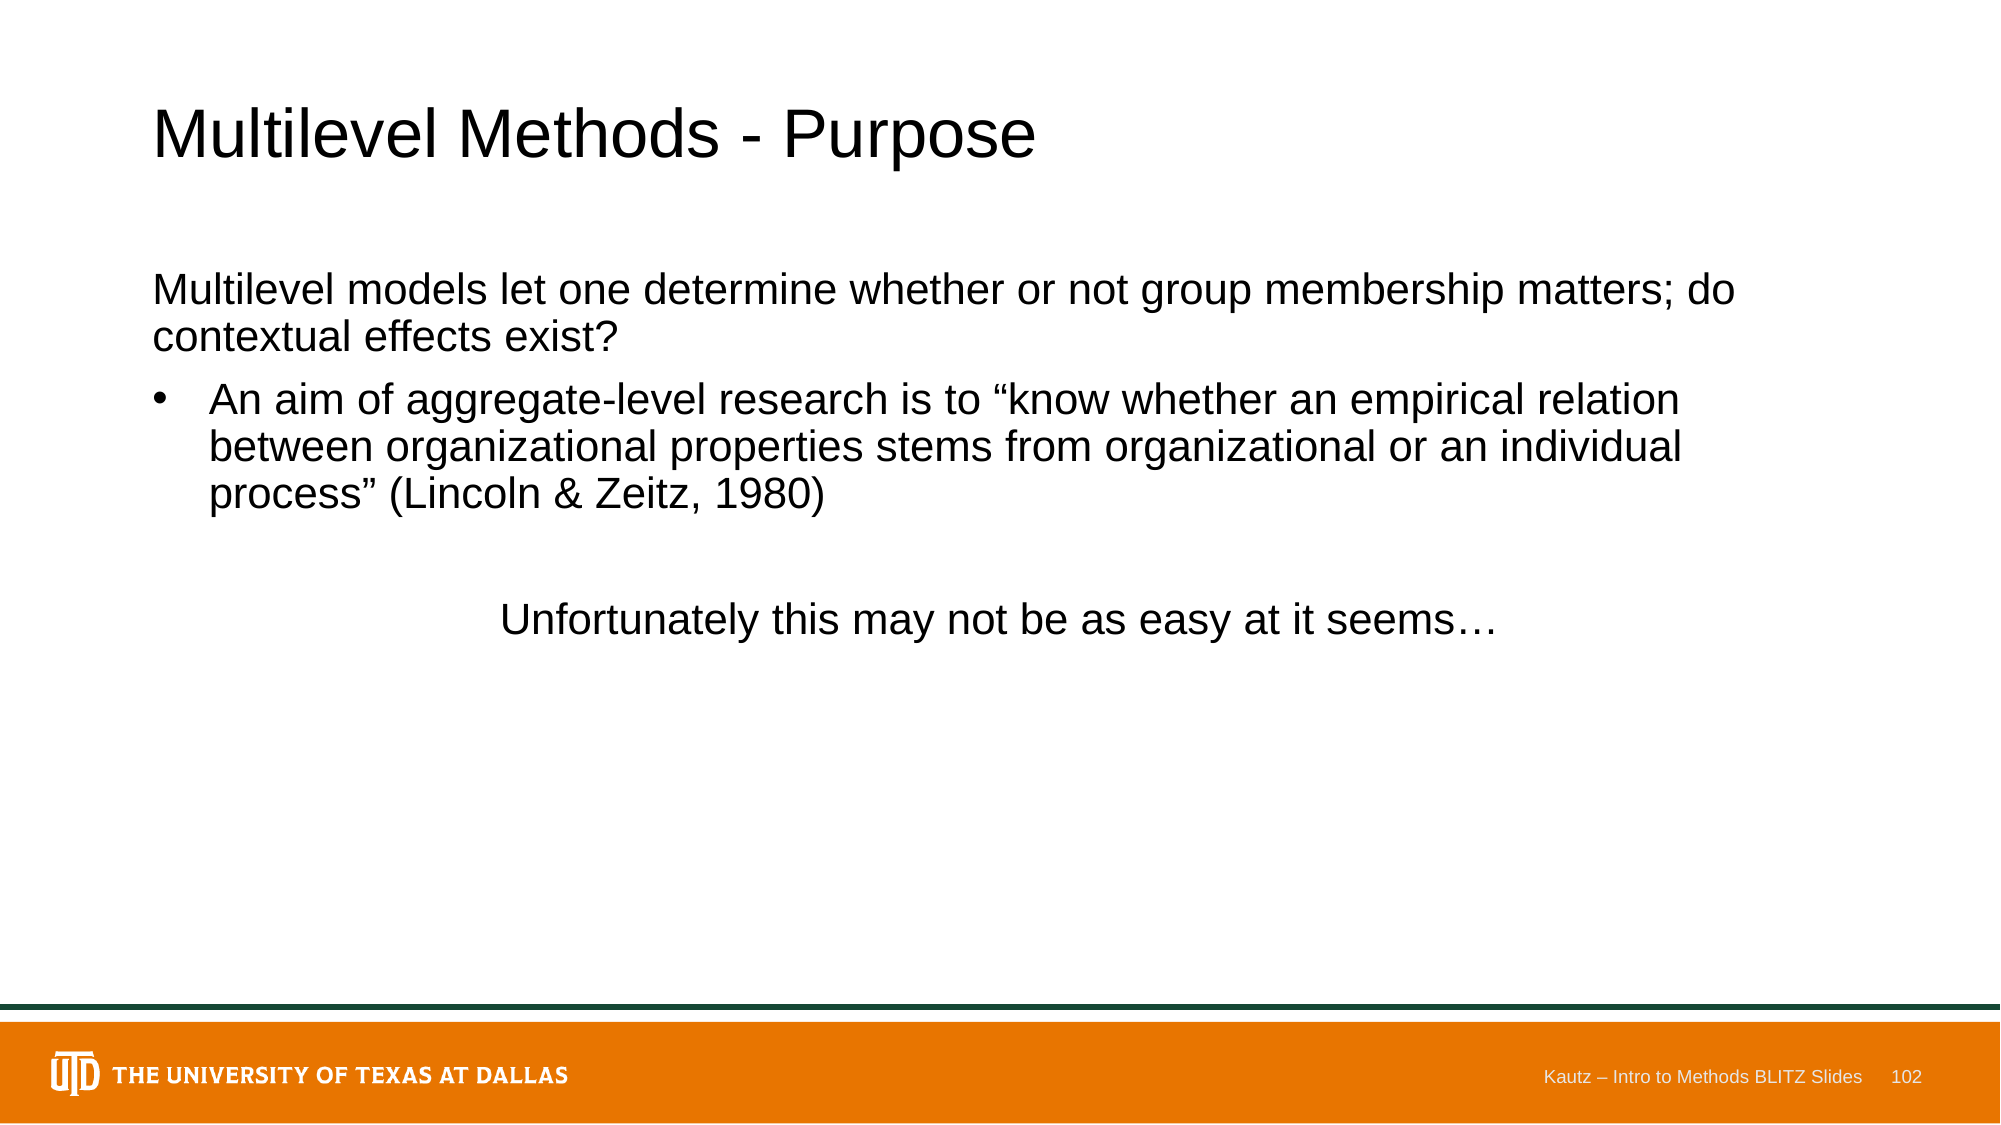

# Multilevel Methods - Purpose
Multilevel models let one determine whether or not group membership matters; do contextual effects exist?
An aim of aggregate-level research is to “know whether an empirical relation between organizational properties stems from organizational or an individual process” (Lincoln & Zeitz, 1980)

Unfortunately this may not be as easy at it seems…
Kautz – Intro to Methods BLITZ Slides
102